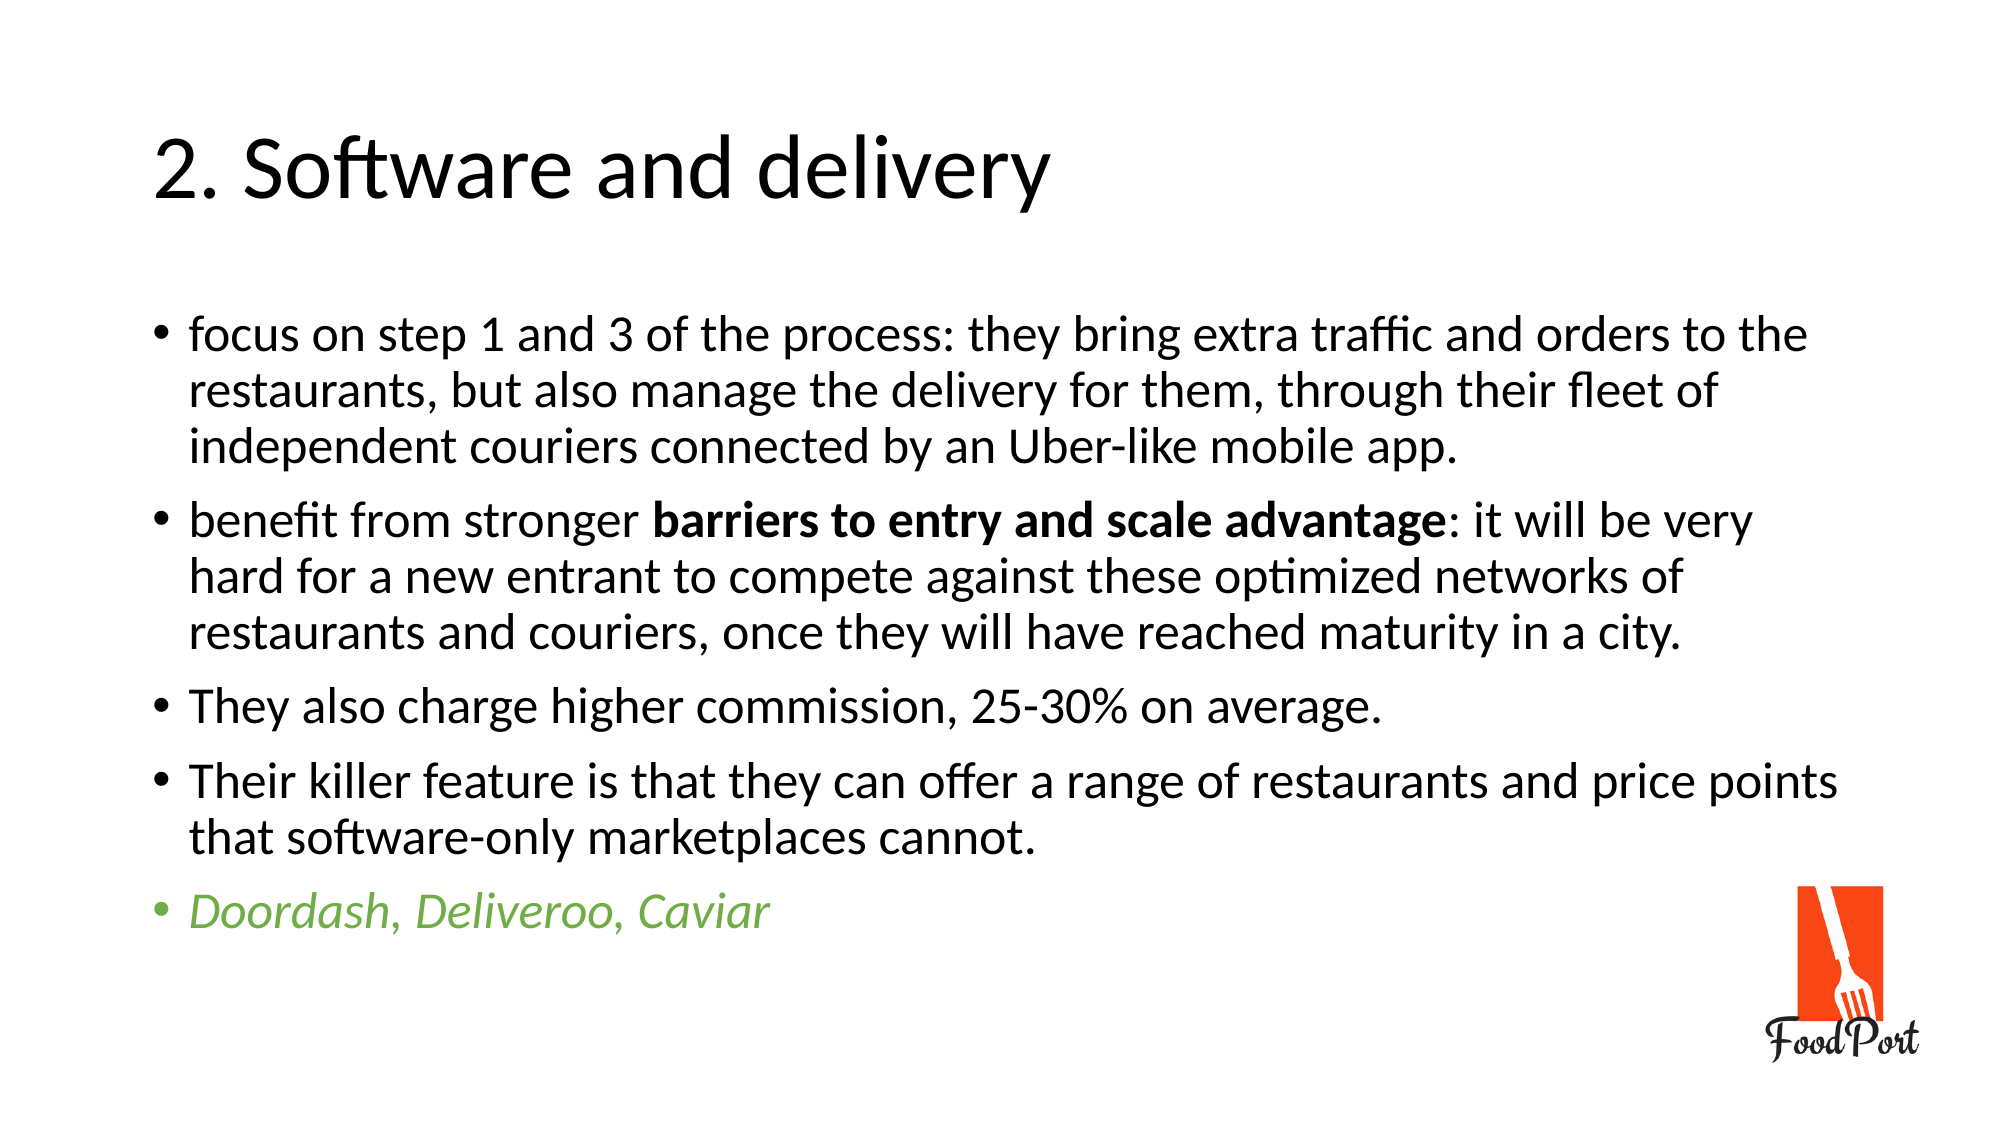

2. Software and delivery
focus on step 1 and 3 of the process: they bring extra traffic and orders to the restaurants, but also manage the delivery for them, through their fleet of independent couriers connected by an Uber-like mobile app.
benefit from stronger barriers to entry and scale advantage: it will be very hard for a new entrant to compete against these optimized networks of restaurants and couriers, once they will have reached maturity in a city.
They also charge higher commission, 25-30% on average.
Their killer feature is that they can offer a range of restaurants and price points that software-only marketplaces cannot.
Doordash, Deliveroo, Caviar